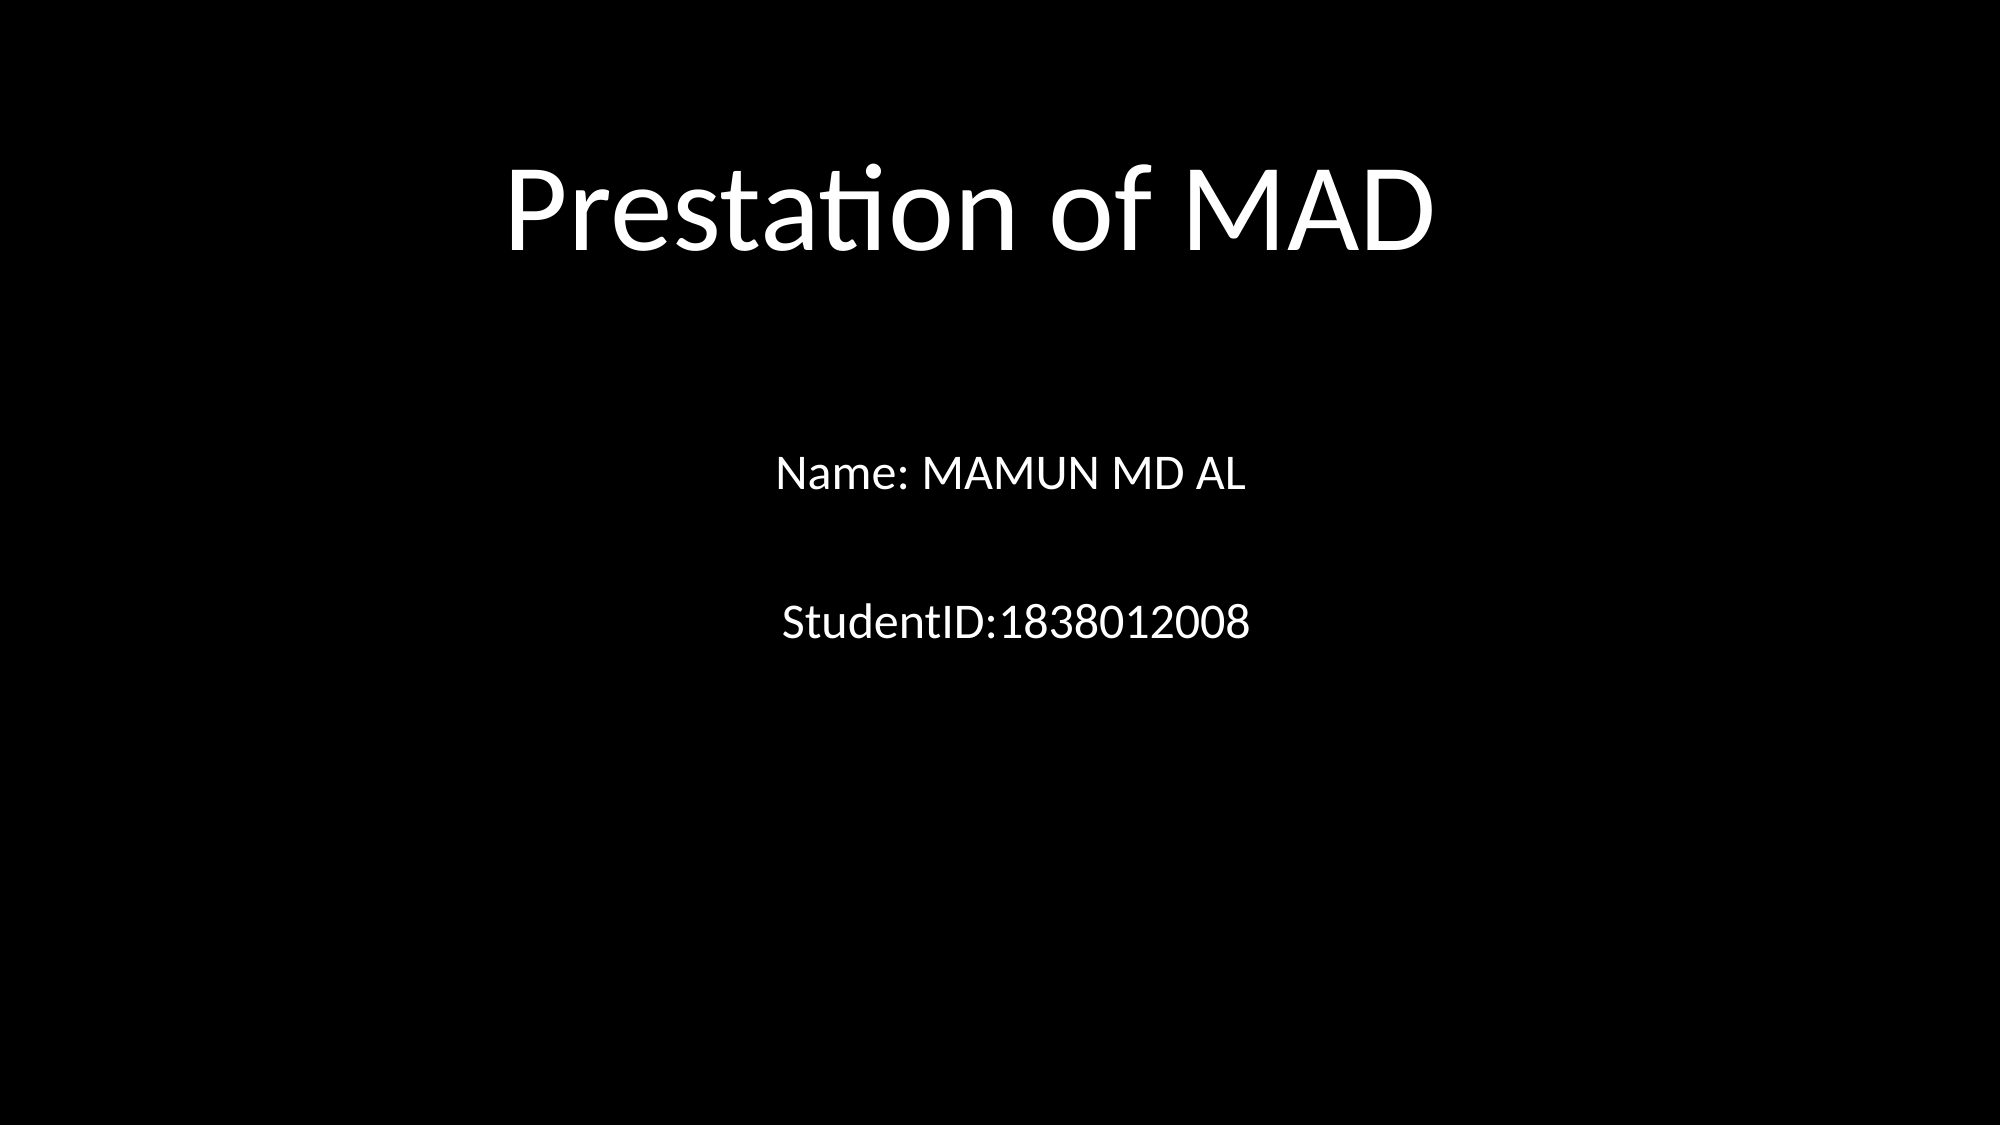

# Prestation of MAD
Name: MAMUN MD AL

StudentID:1838012008